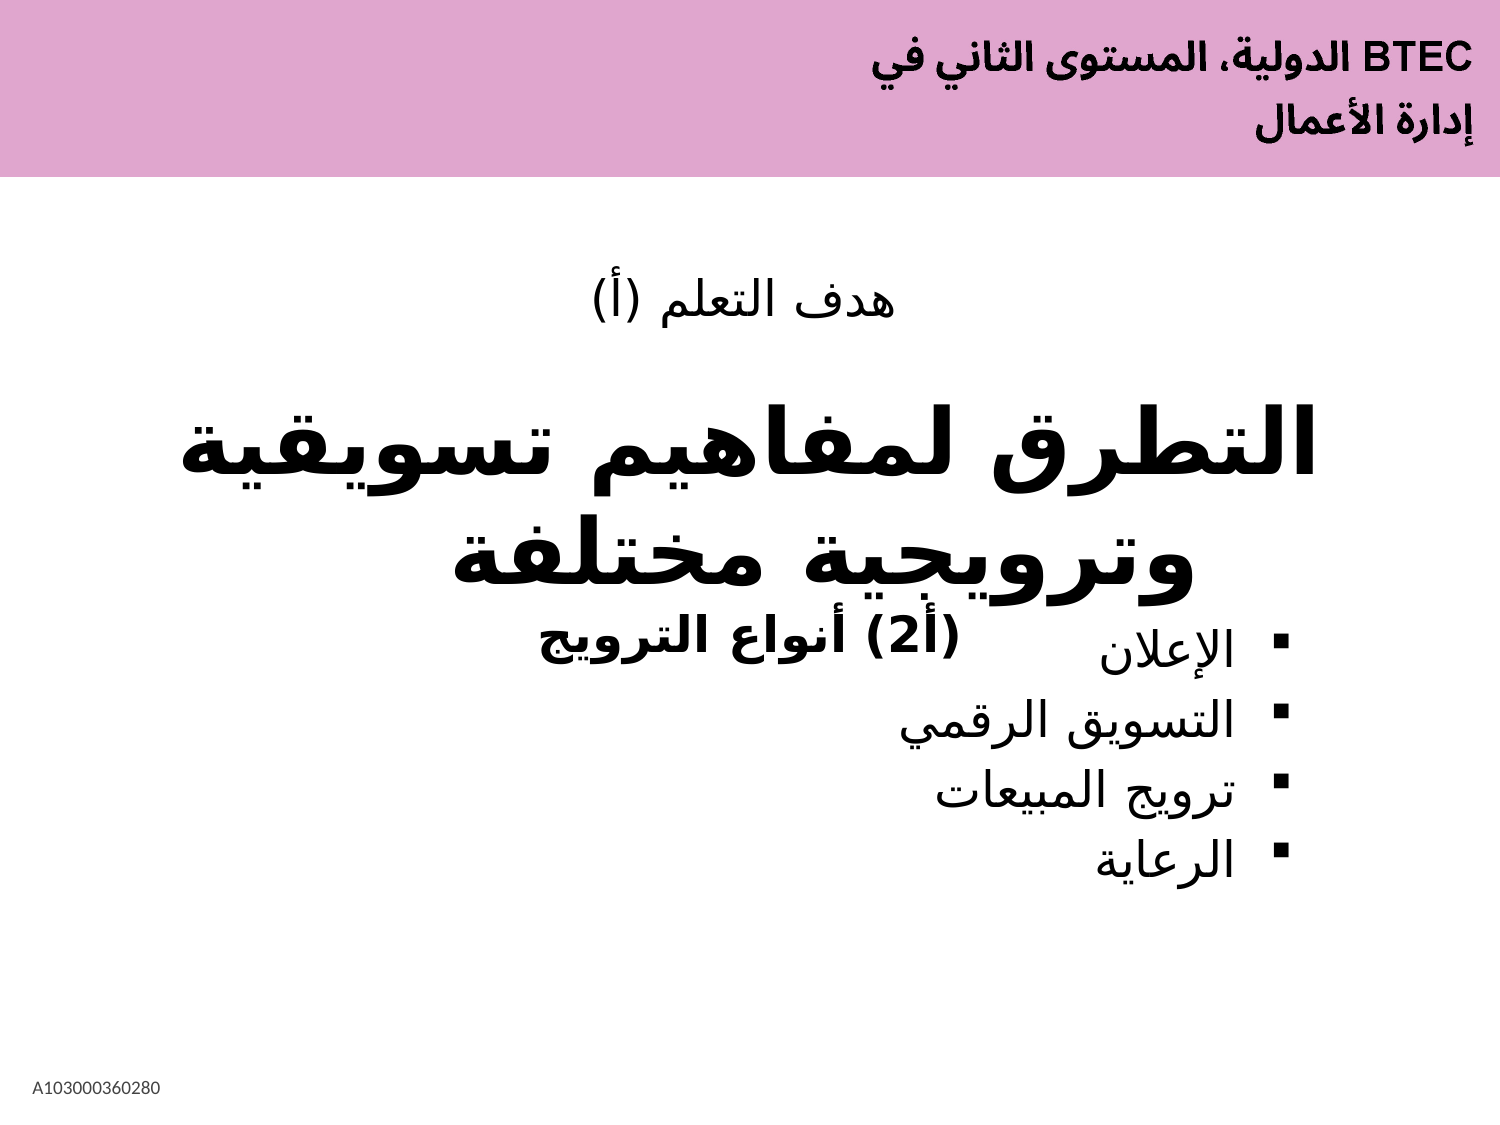

# هدف التعلم (أ)
التطرق لمفاهيم تسويقية وترويجية مختلفة
(أ2) أنواع الترويج
الإعلان
التسويق الرقمي
ترويج المبيعات
الرعاية
A103000360280